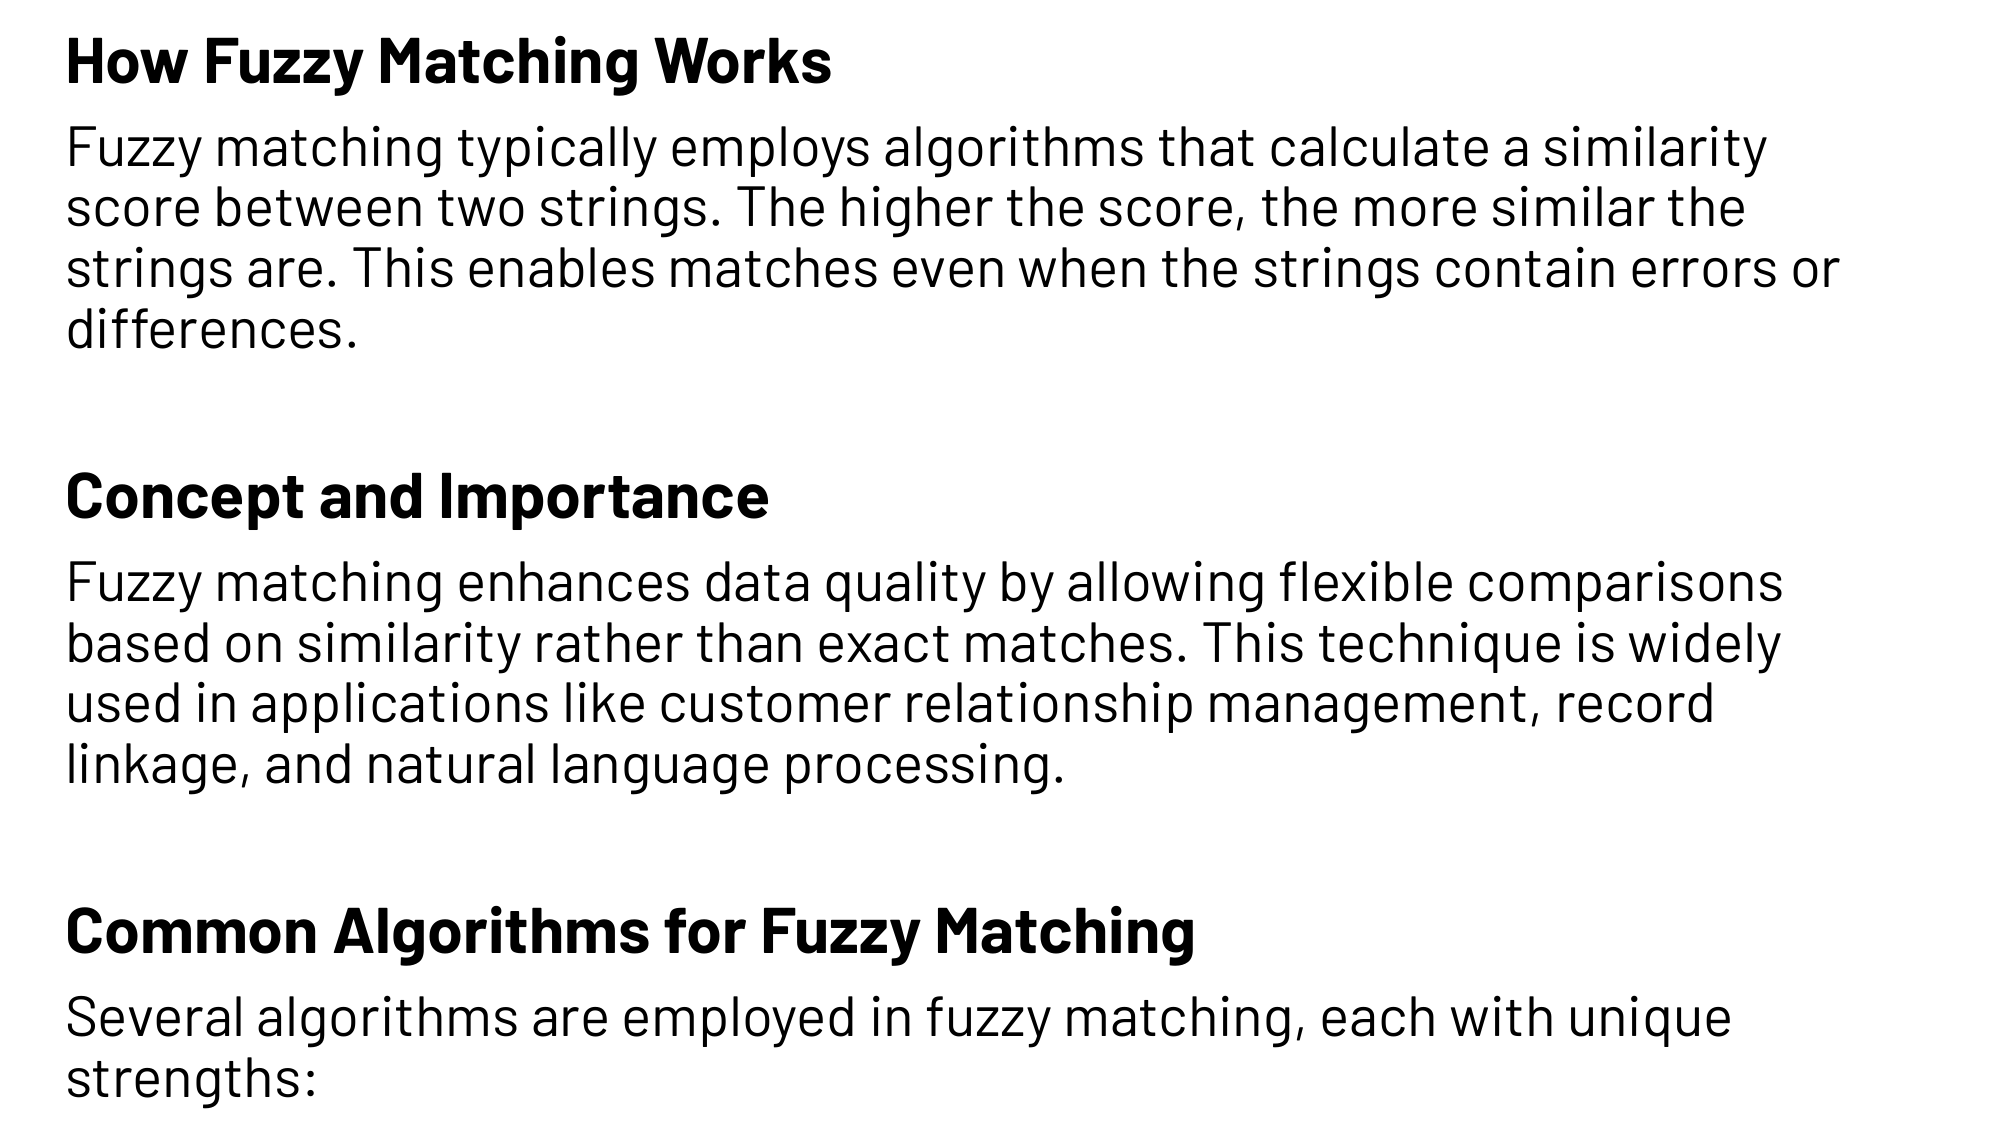

How Fuzzy Matching Works
Fuzzy matching typically employs algorithms that calculate a similarity score between two strings. The higher the score, the more similar the strings are. This enables matches even when the strings contain errors or differences.

Concept and Importance
Fuzzy matching enhances data quality by allowing flexible comparisons based on similarity rather than exact matches. This technique is widely used in applications like customer relationship management, record linkage, and natural language processing.

Common Algorithms for Fuzzy Matching
Several algorithms are employed in fuzzy matching, each with unique strengths: